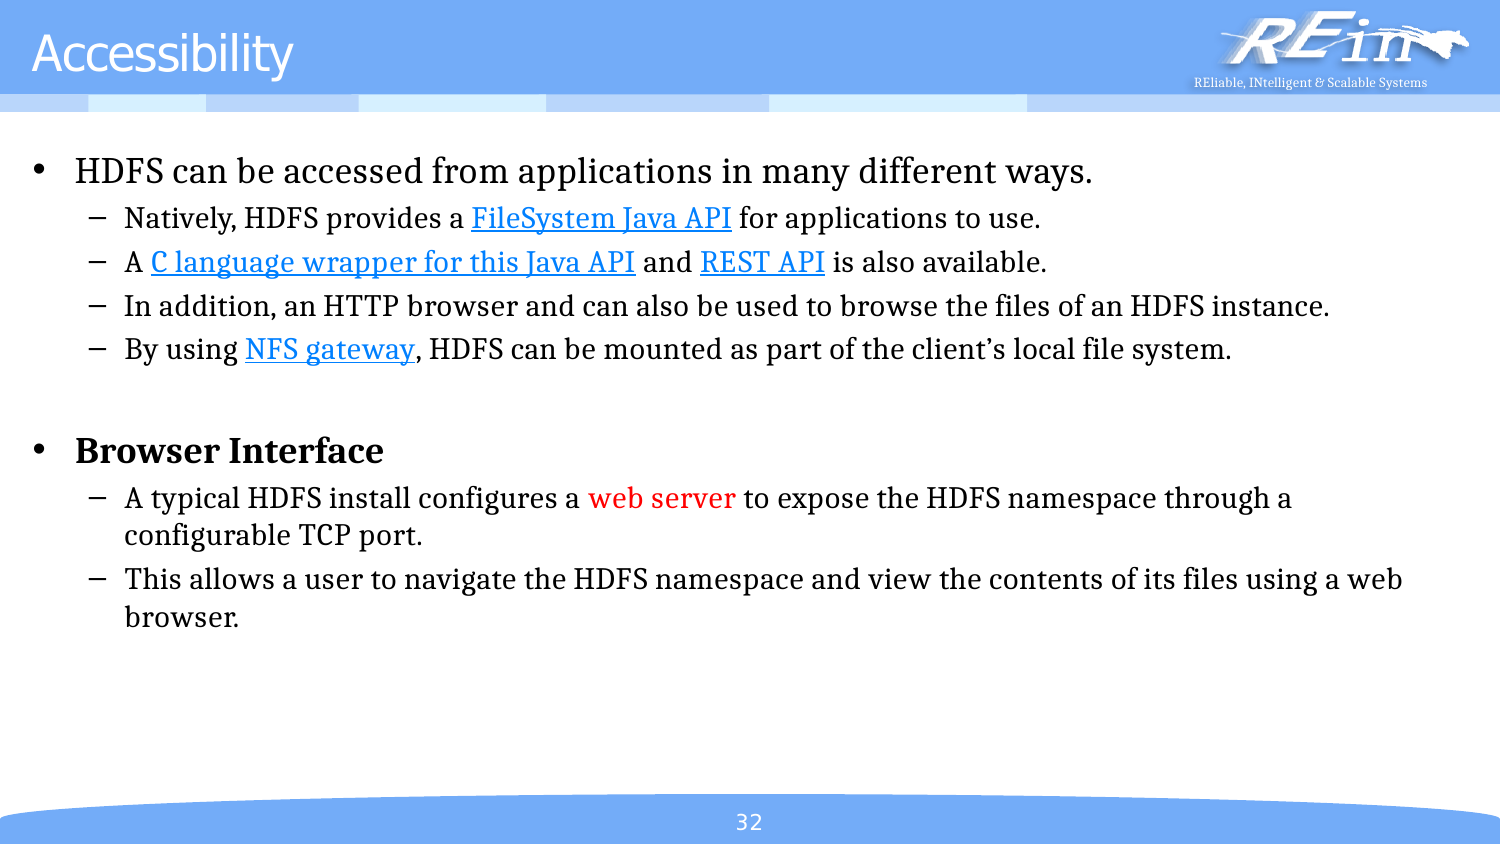

# Accessibility
HDFS can be accessed from applications in many different ways.
Natively, HDFS provides a FileSystem Java API for applications to use.
A C language wrapper for this Java API and REST API is also available.
In addition, an HTTP browser and can also be used to browse the files of an HDFS instance.
By using NFS gateway, HDFS can be mounted as part of the client’s local file system.

Browser Interface
A typical HDFS install configures a web server to expose the HDFS namespace through a configurable TCP port.
This allows a user to navigate the HDFS namespace and view the contents of its files using a web browser.

32